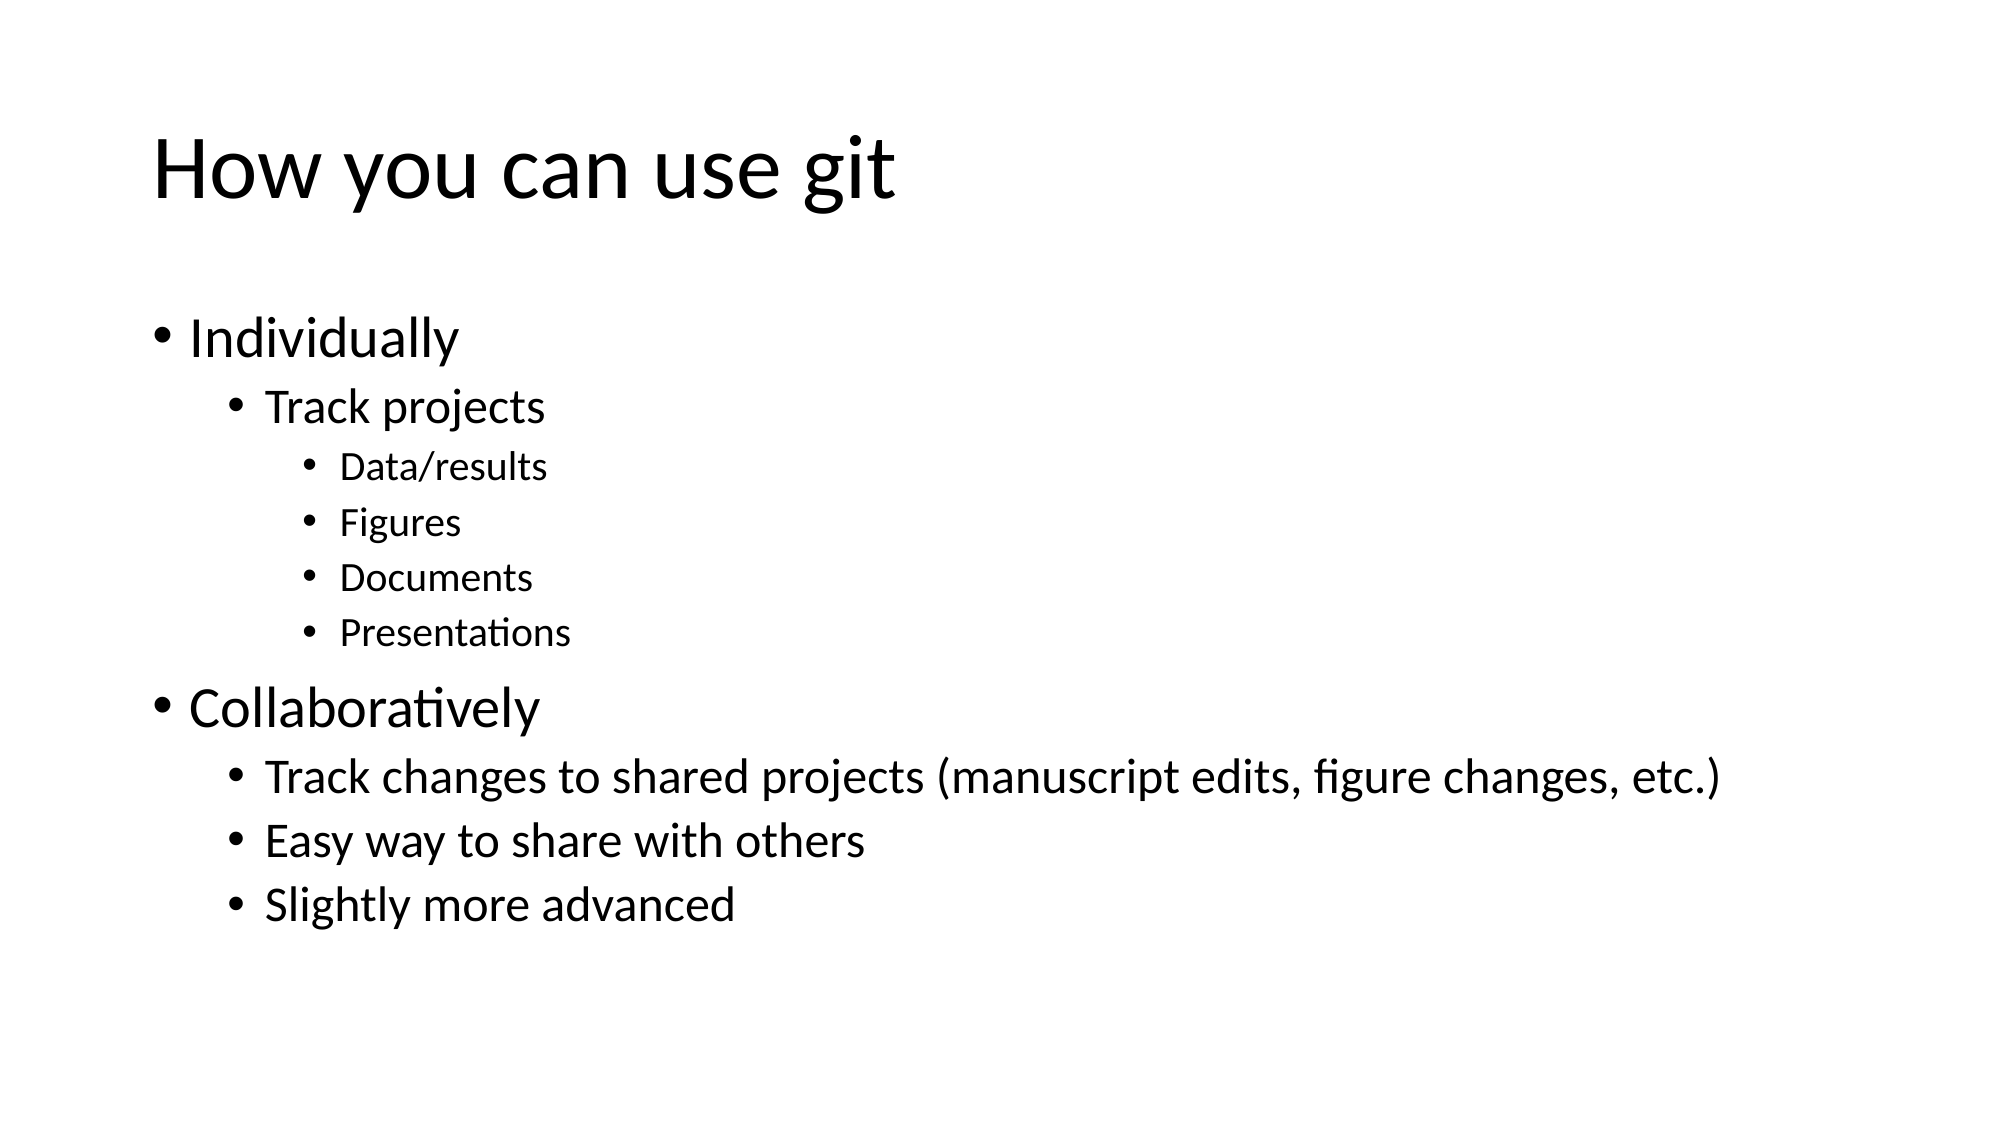

# How you can use git
Individually
Track projects
Data/results
Figures
Documents
Presentations
Collaboratively
Track changes to shared projects (manuscript edits, figure changes, etc.)
Easy way to share with others
Slightly more advanced